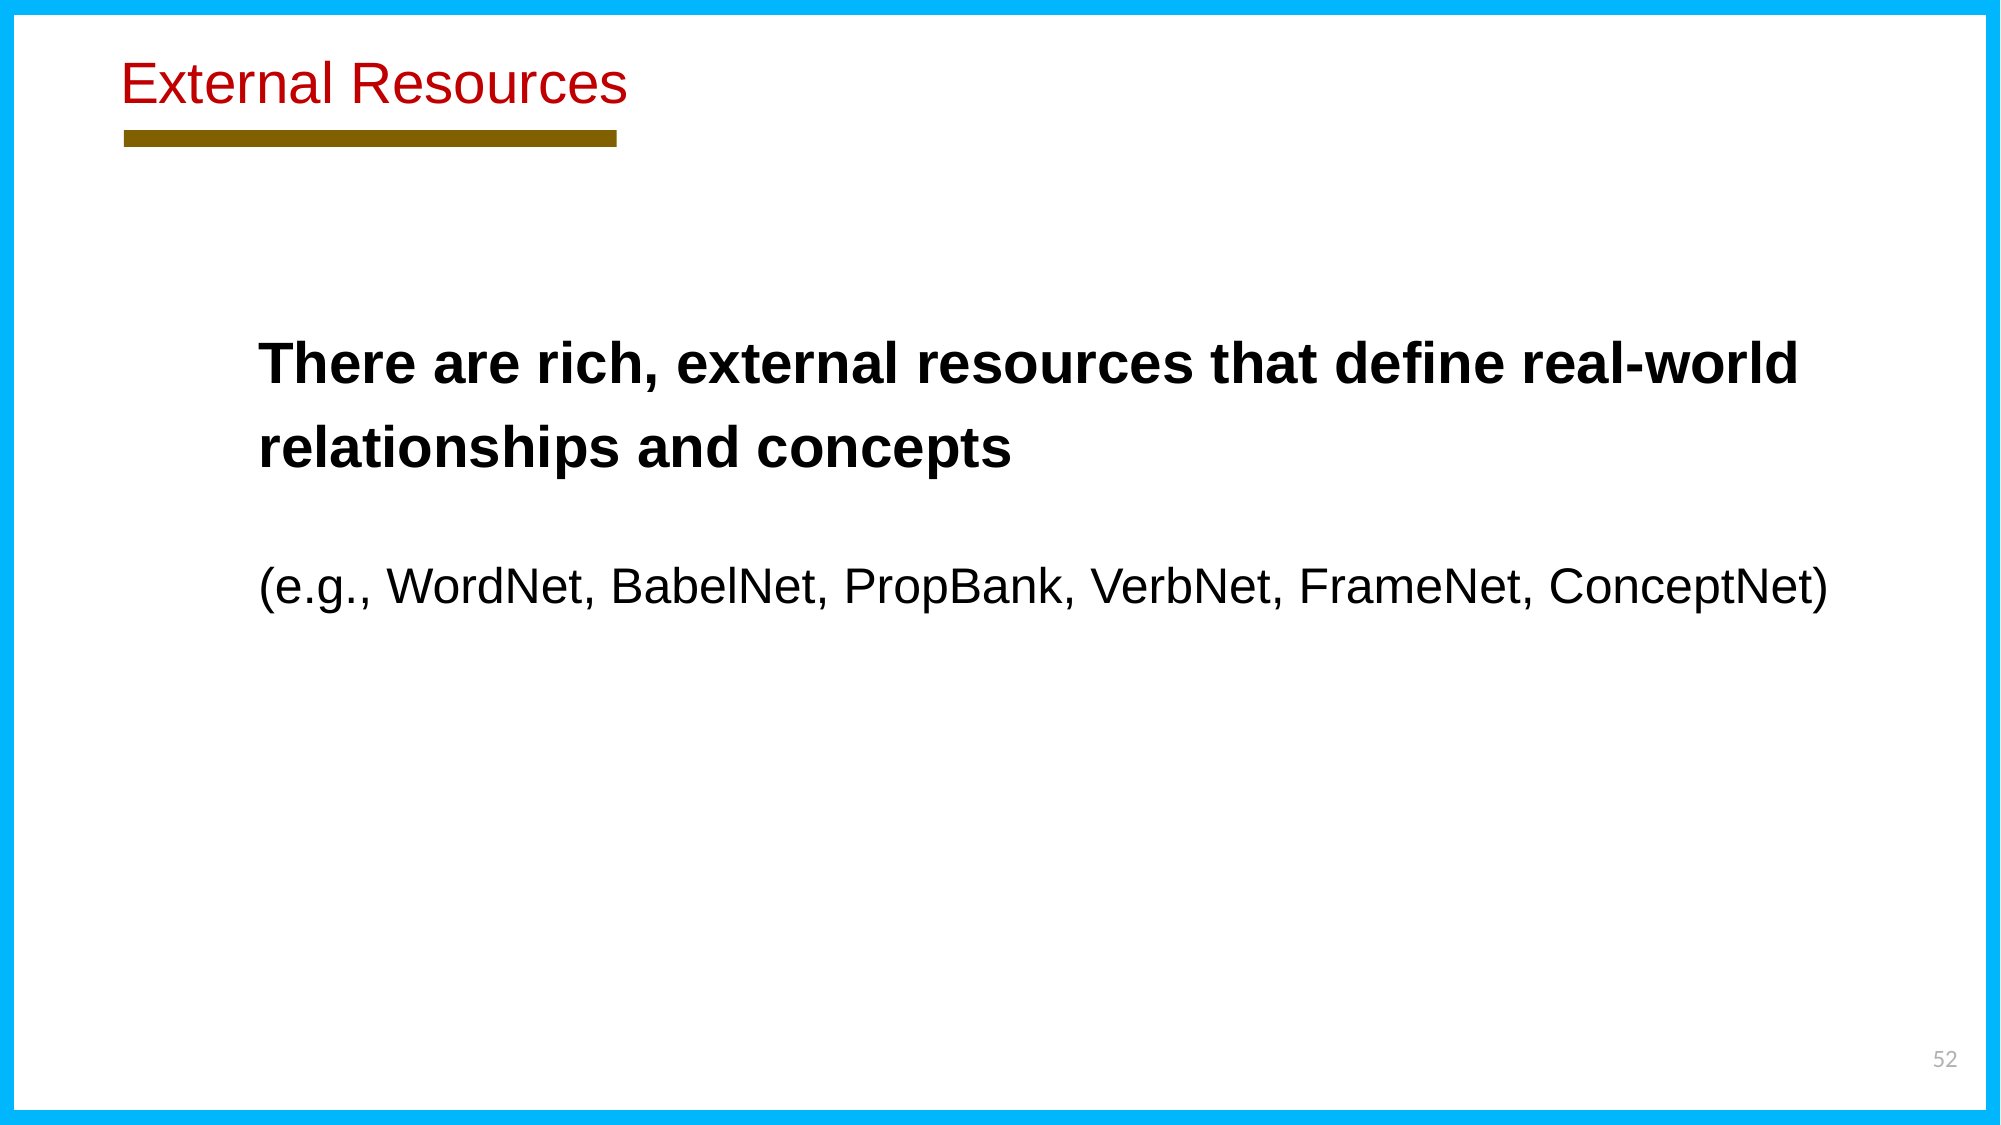

# External Resources

There are rich, external resources that define real-world relationships and concepts
(e.g., WordNet, BabelNet, PropBank, VerbNet, FrameNet, ConceptNet)

52